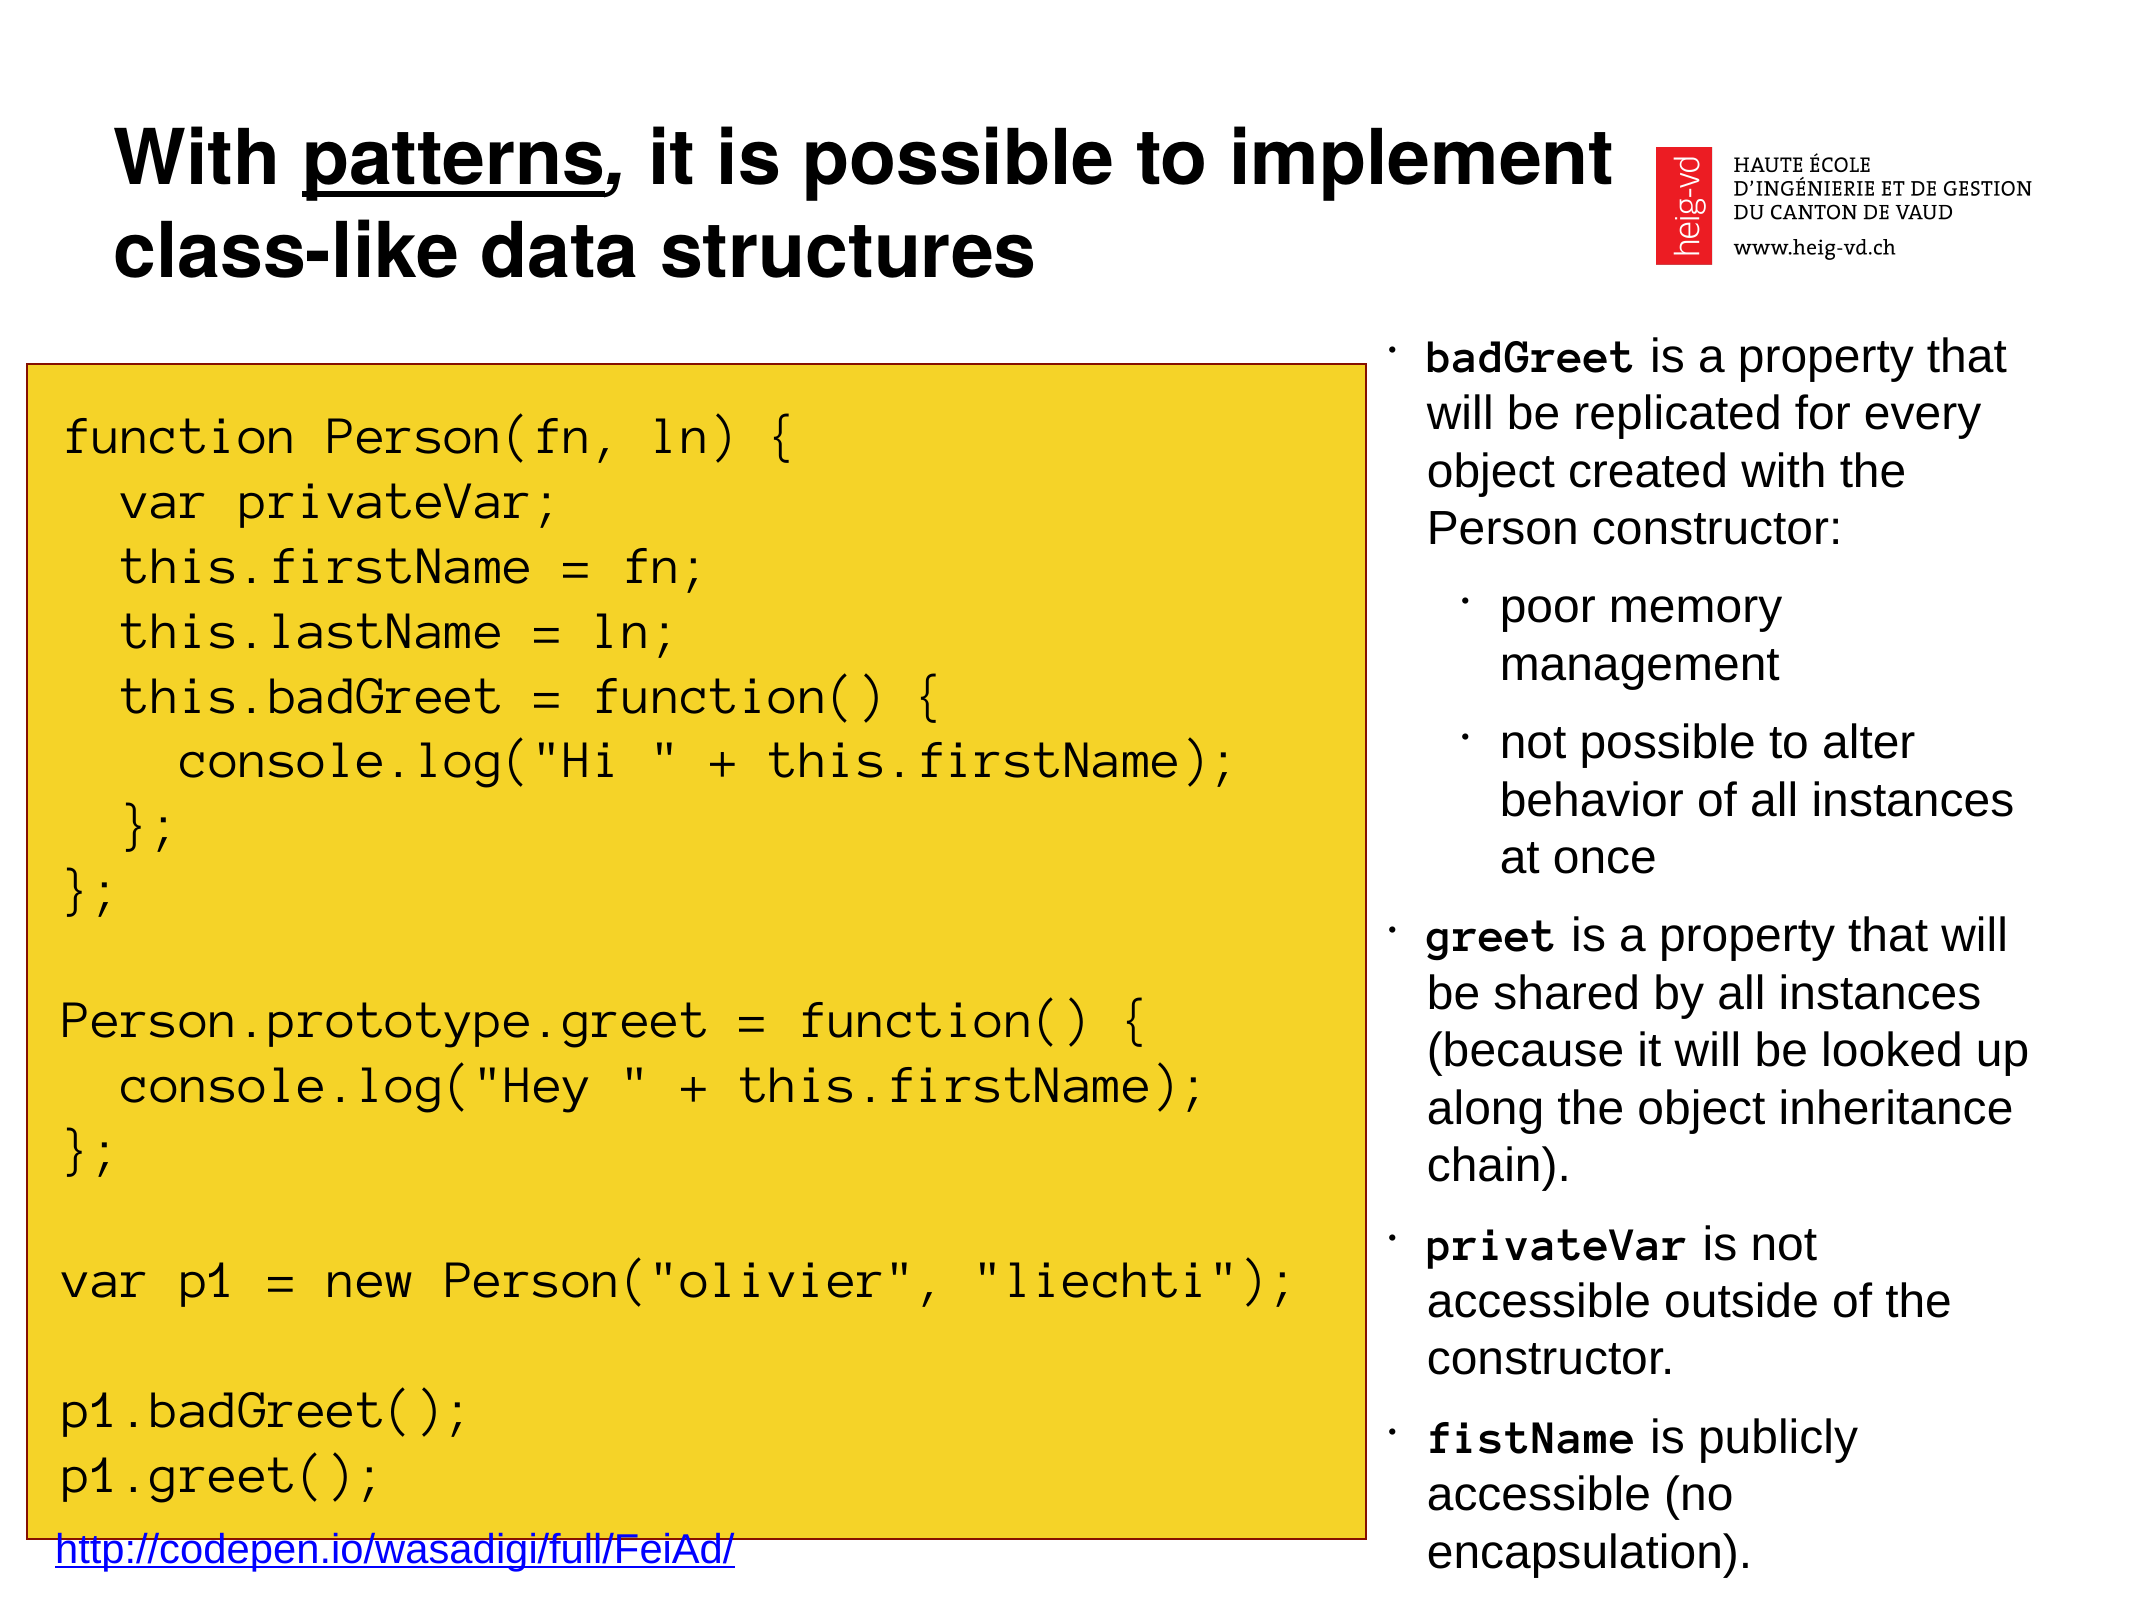

With patterns, it is possible to implement
class-like data structures
badGreet is a property that will be replicated for every object created with the Person constructor:
poor memory management
not possible to alter behavior of all instances at once
greet is a property that will be shared by all instances (because it will be looked up along the object inheritance chain).
privateVar is not accessible outside of the constructor.
fistName is publicly accessible (no encapsulation).
function Person(fn, ln) {
  var privateVar;
  this.firstName = fn;
  this.lastName = ln;
  this.badGreet = function() {
    console.log("Hi " + this.firstName);
  };
};

Person.prototype.greet = function() {
  console.log("Hey " + this.firstName);
};

var p1 = new Person("olivier", "liechti");

p1.badGreet();
p1.greet();
http://codepen.io/wasadigi/full/FeiAd/